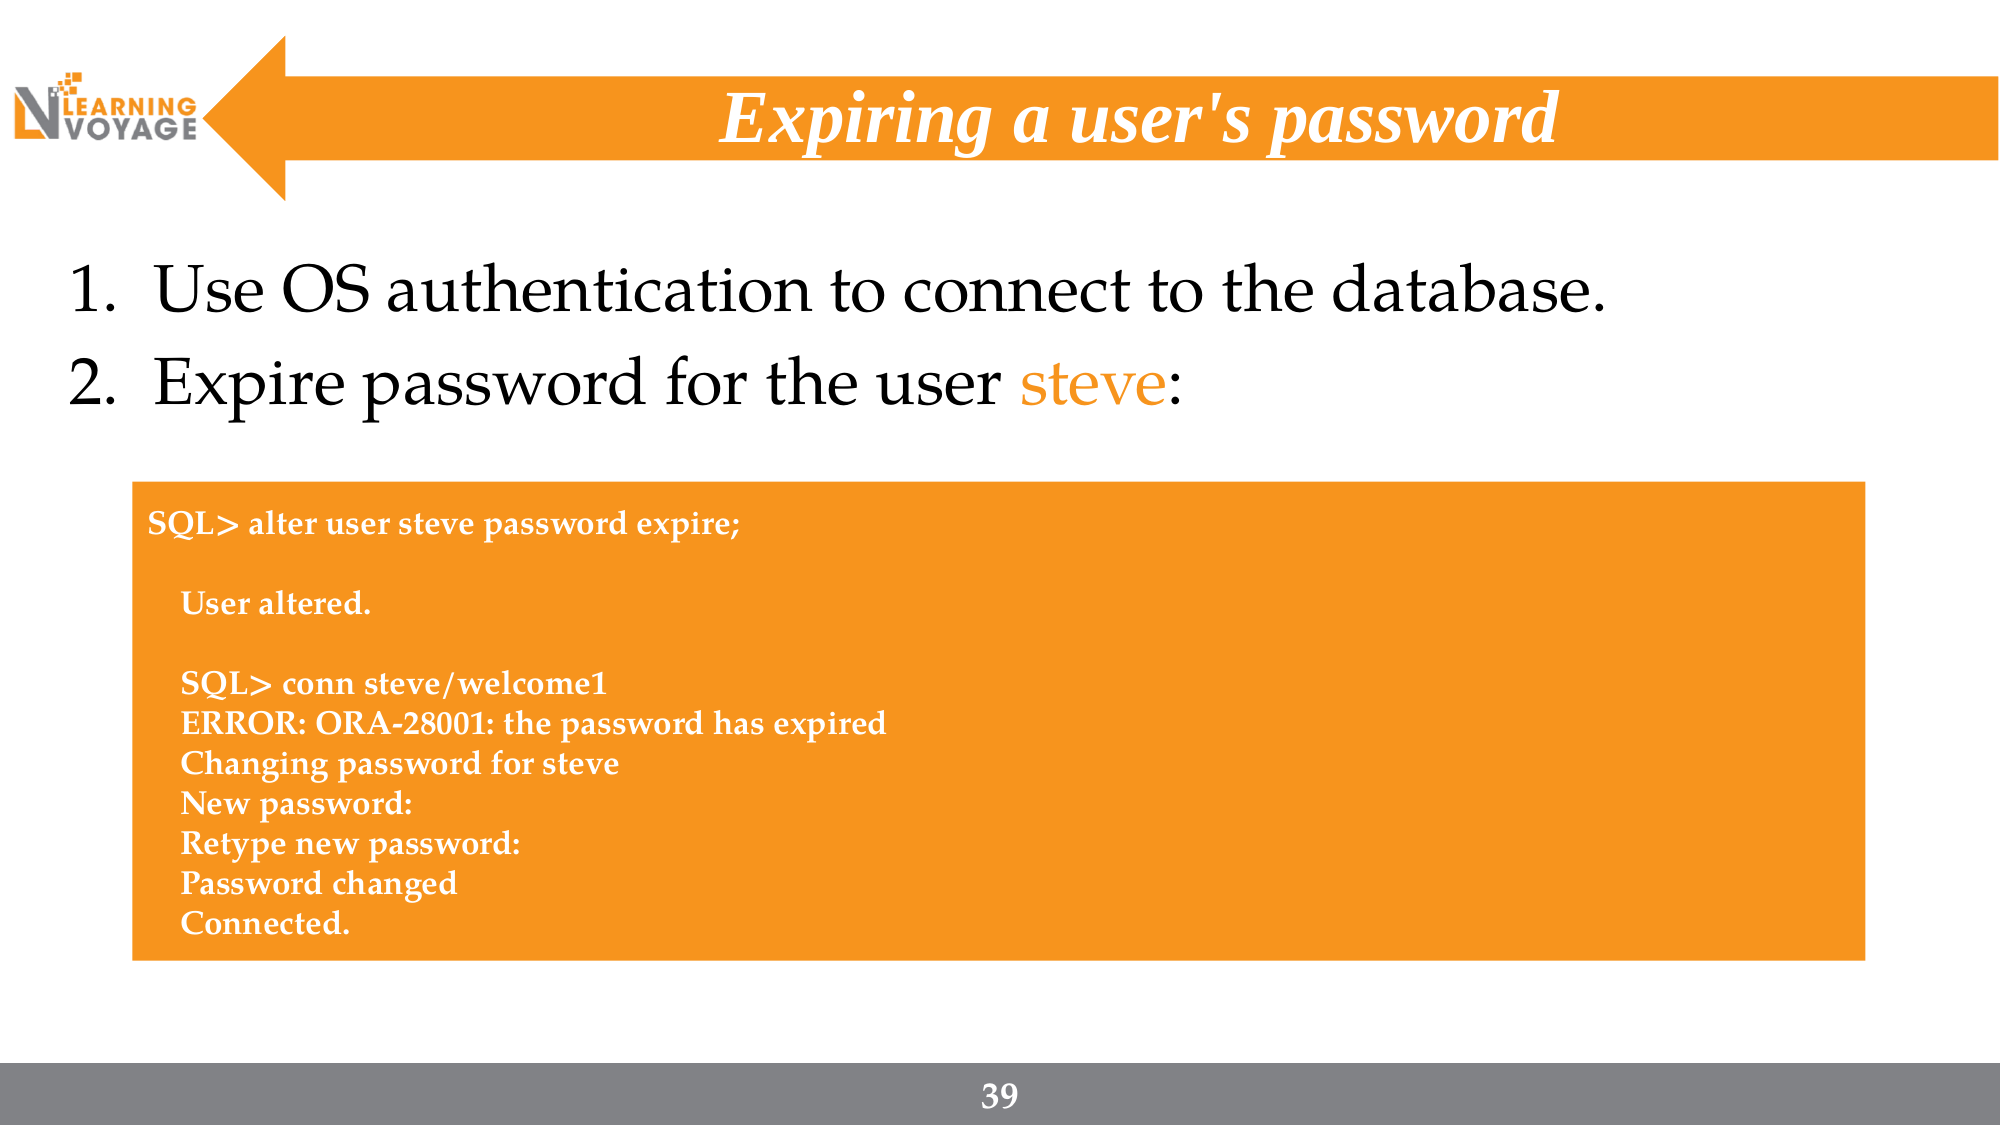

# Expiring a user's password
Use OS authentication to connect to the database.
Expire password for the user steve:

SQL> alter user steve password expire;

    User altered.

    SQL> conn steve/welcome1
    ERROR: ORA-28001: the password has expired
    Changing password for steve
    New password:
    Retype new password:
    Password changed
    Connected.
39